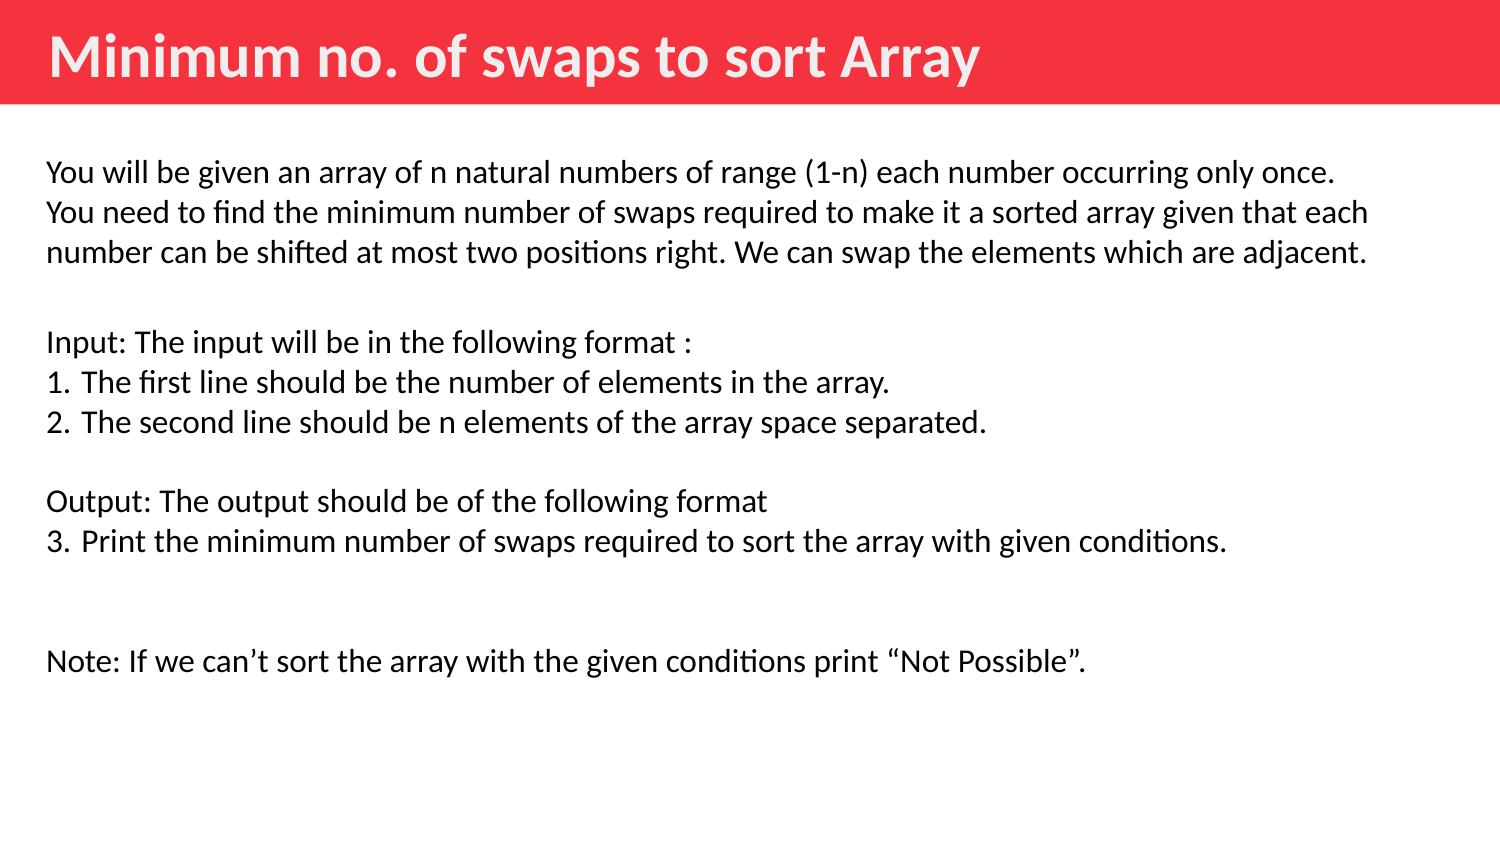

Minimum no. of swaps to sort Array

You will be given an array of n natural numbers of range (1-n) each number occurring only once. You need to find the minimum number of swaps required to make it a sorted array given that each number can be shifted at most two positions right. We can swap the elements which are adjacent.
Input: The input will be in the following format :
The first line should be the number of elements in the array.
The second line should be n elements of the array space separated.

Output: The output should be of the following format
Print the minimum number of swaps required to sort the array with given conditions.

Note: If we can’t sort the array with the given conditions print “Not Possible”.